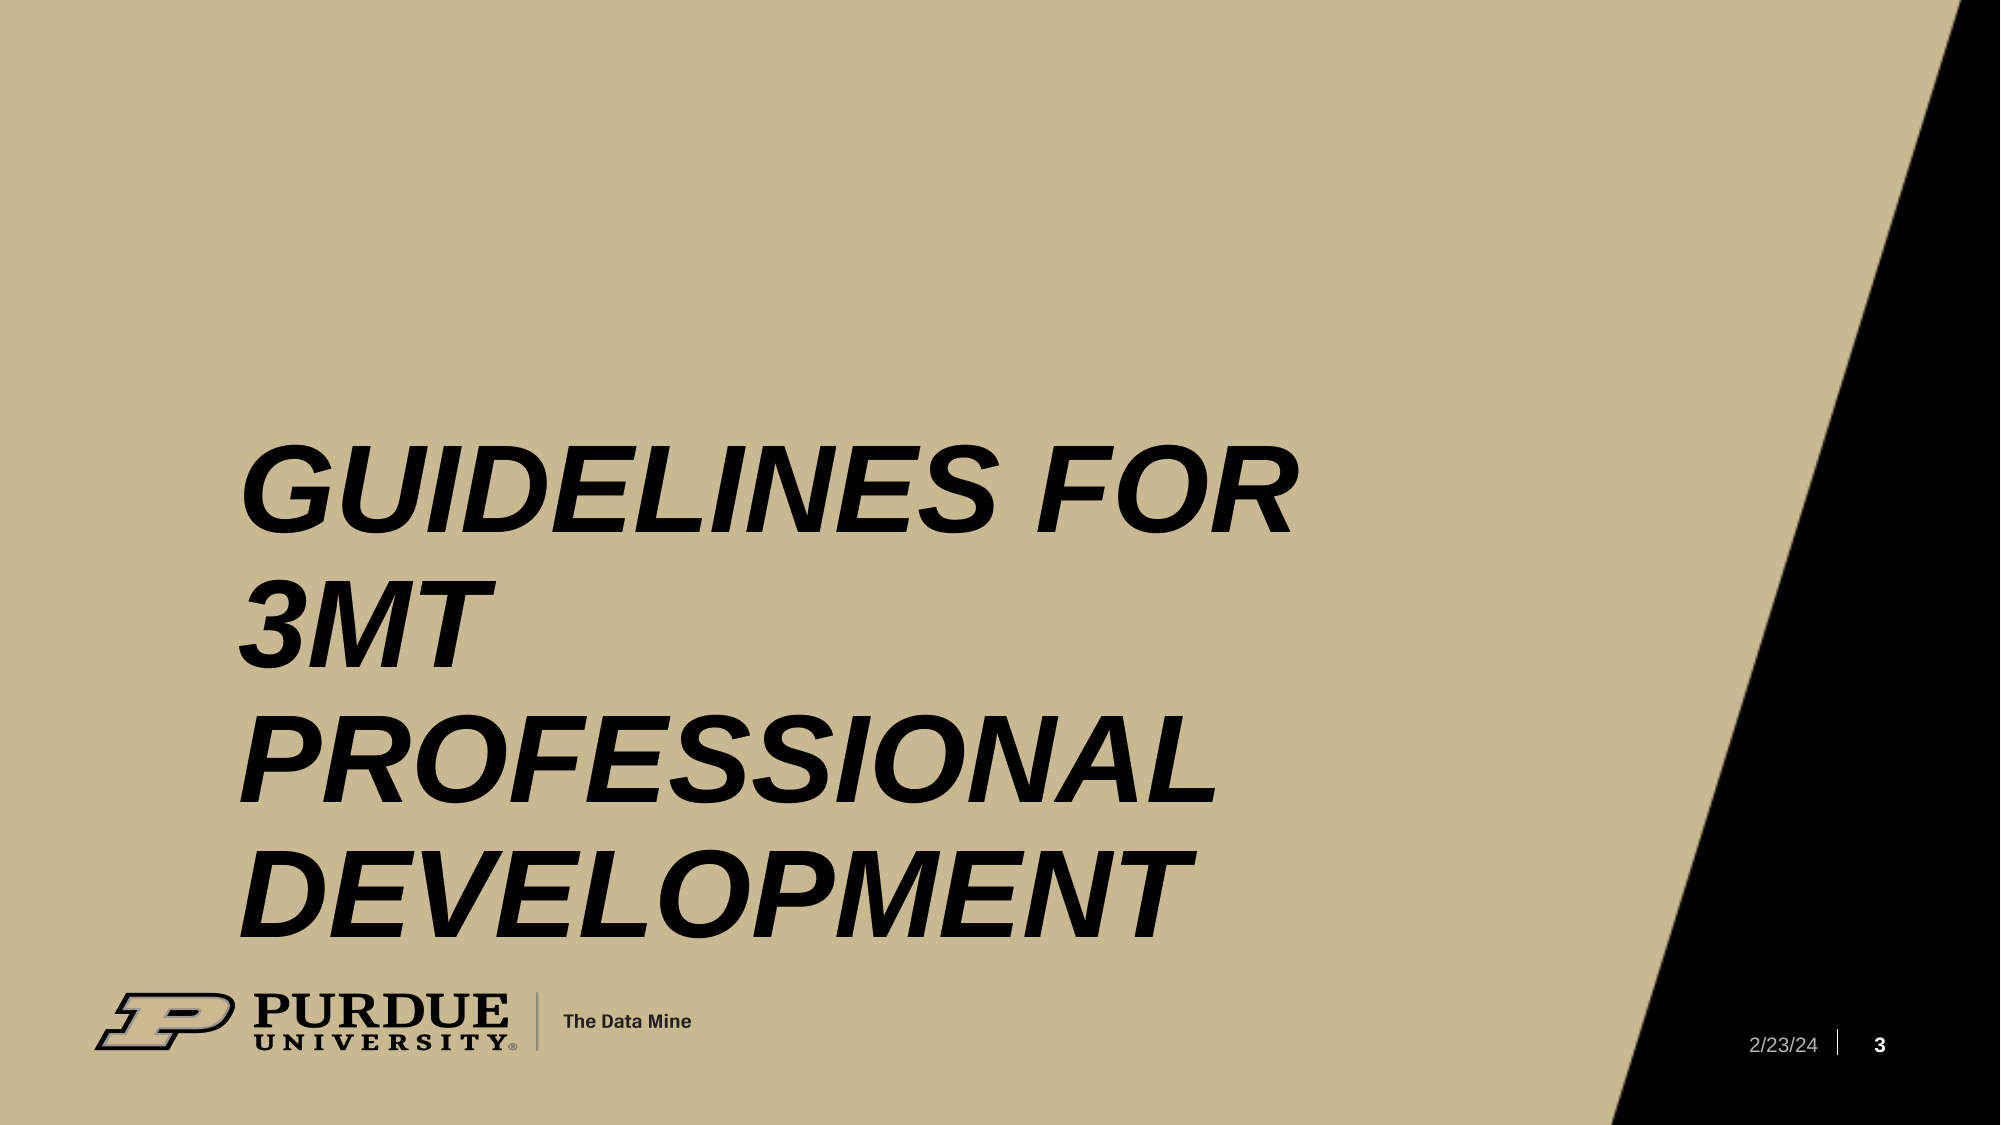

# guidelines for 3MT Professional development
3
2/23/24